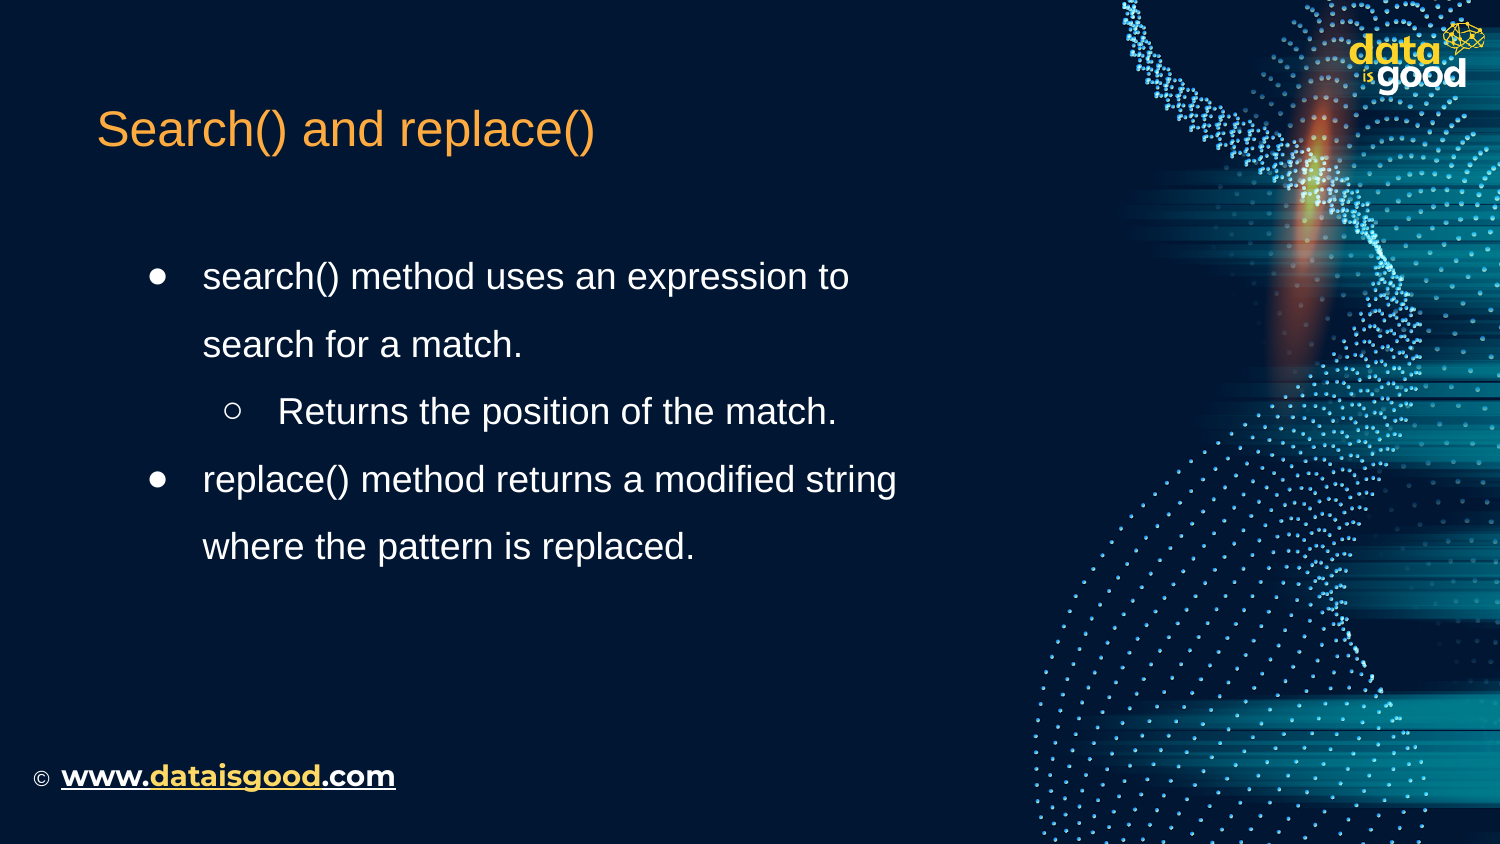

# Search() and replace()
search() method uses an expression to search for a match.
Returns the position of the match.
replace() method returns a modified string where the pattern is replaced.